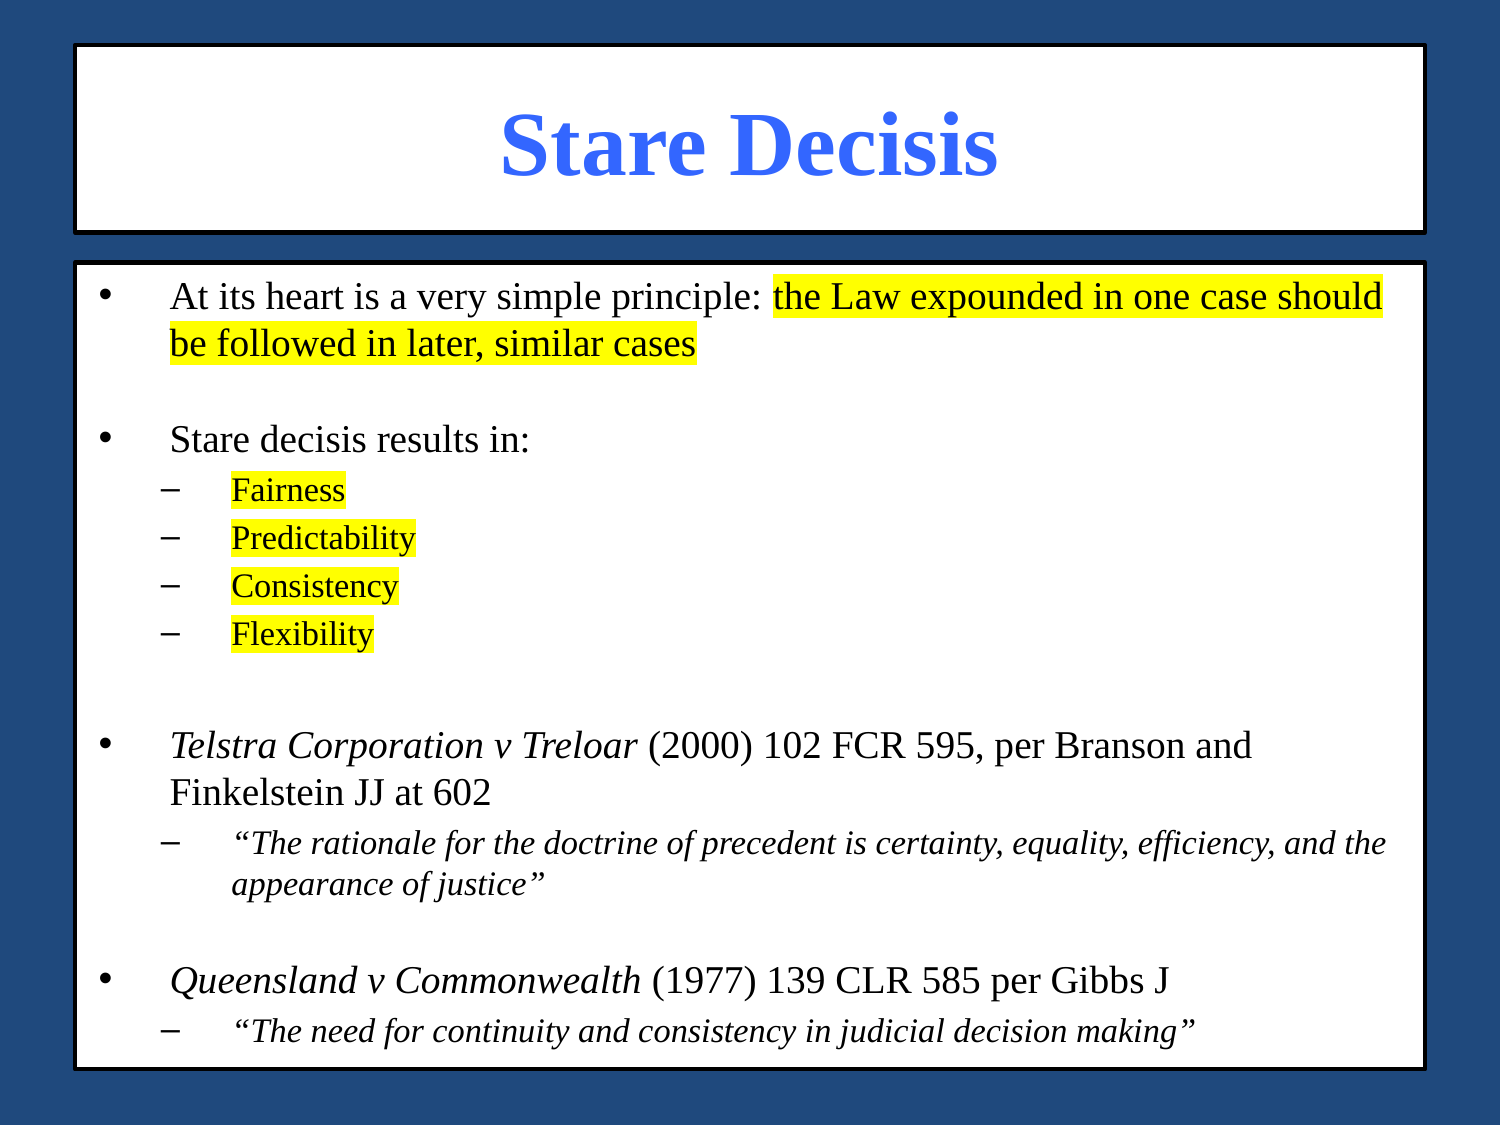

# Stare Decisis
At its heart is a very simple principle: the Law expounded in one case should be followed in later, similar cases

Stare decisis results in:
Fairness
Predictability
Consistency
Flexibility

Telstra Corporation v Treloar (2000) 102 FCR 595, per Branson and Finkelstein JJ at 602
“The rationale for the doctrine of precedent is certainty, equality, efficiency, and the appearance of justice”

Queensland v Commonwealth (1977) 139 CLR 585 per Gibbs J
“The need for continuity and consistency in judicial decision making”